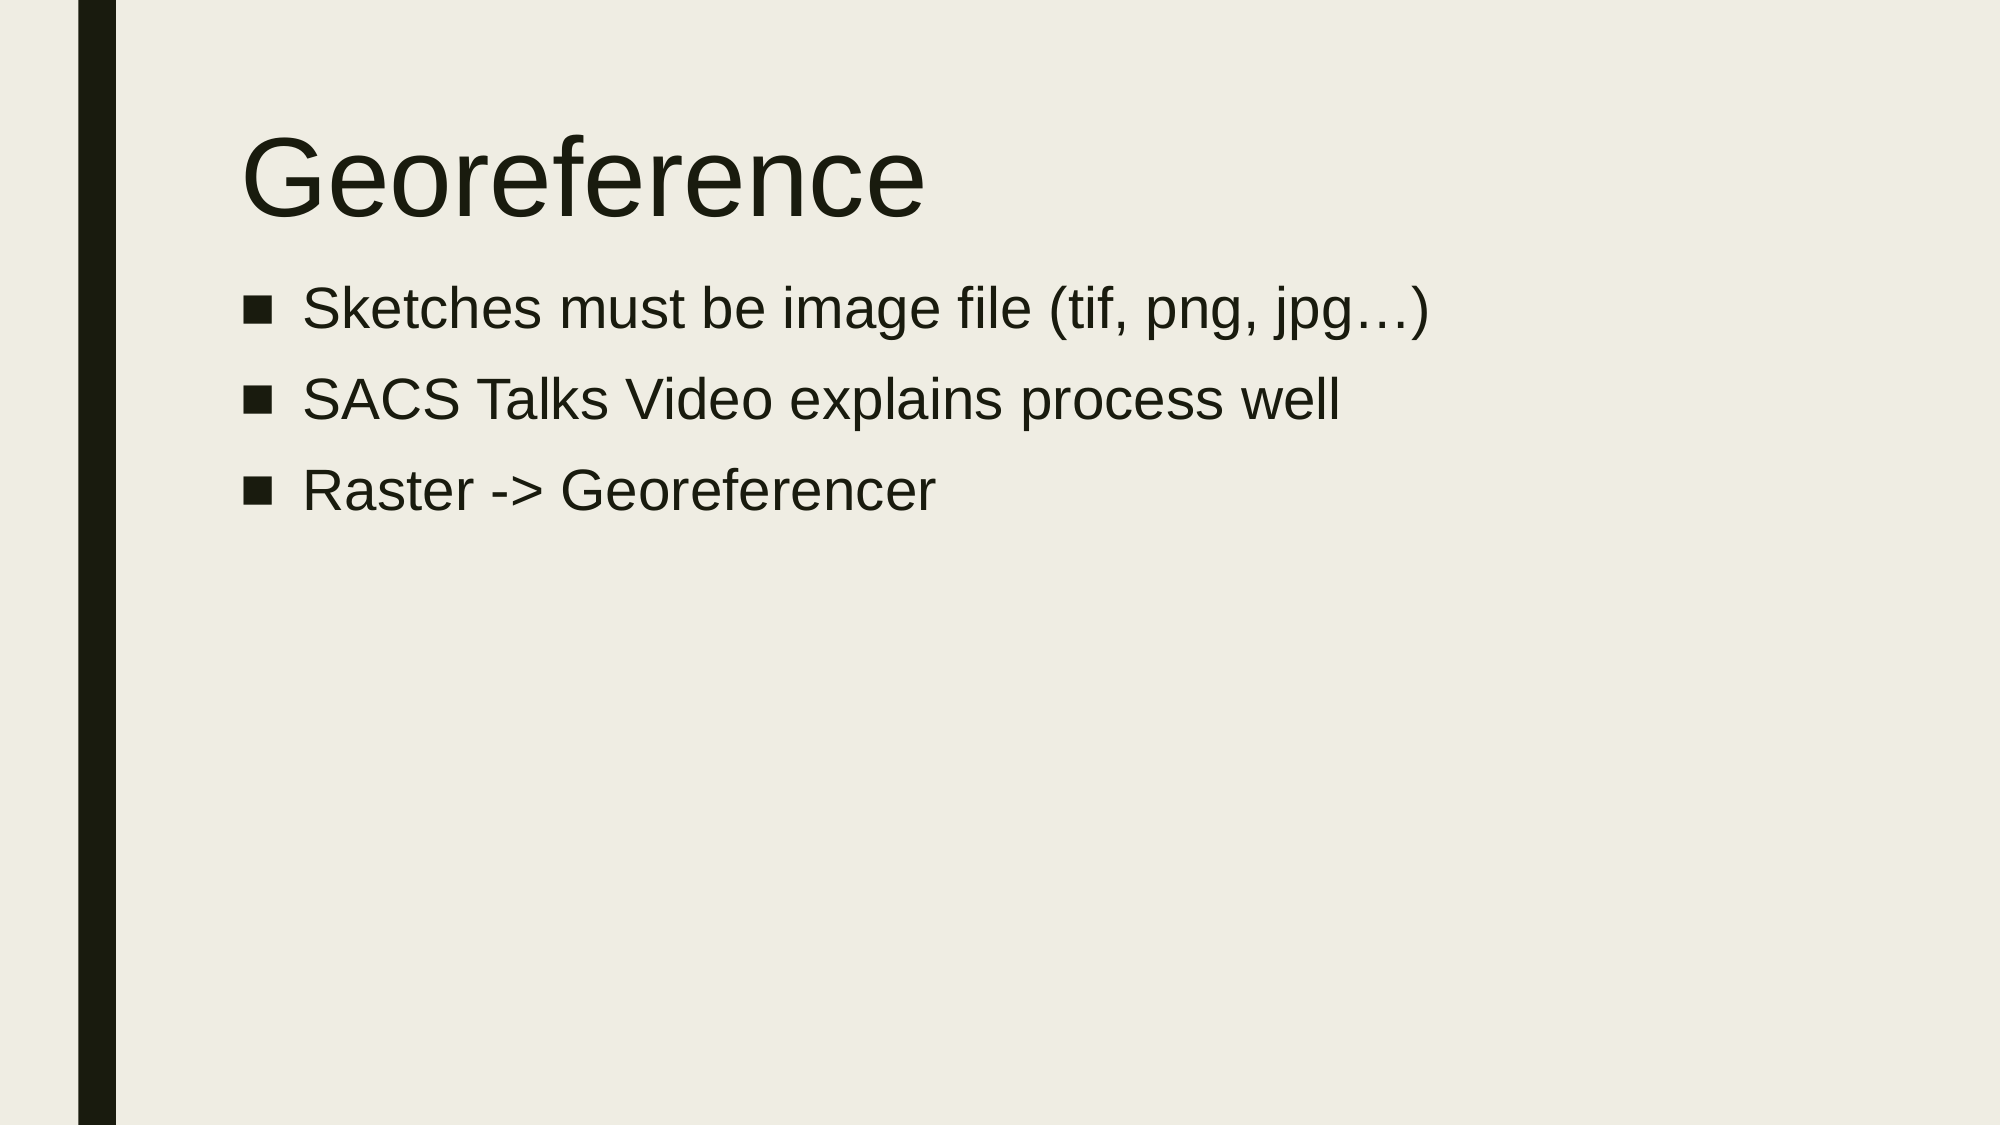

# Georeference
Sketches must be image file (tif, png, jpg…)
SACS Talks Video explains process well
Raster -> Georeferencer